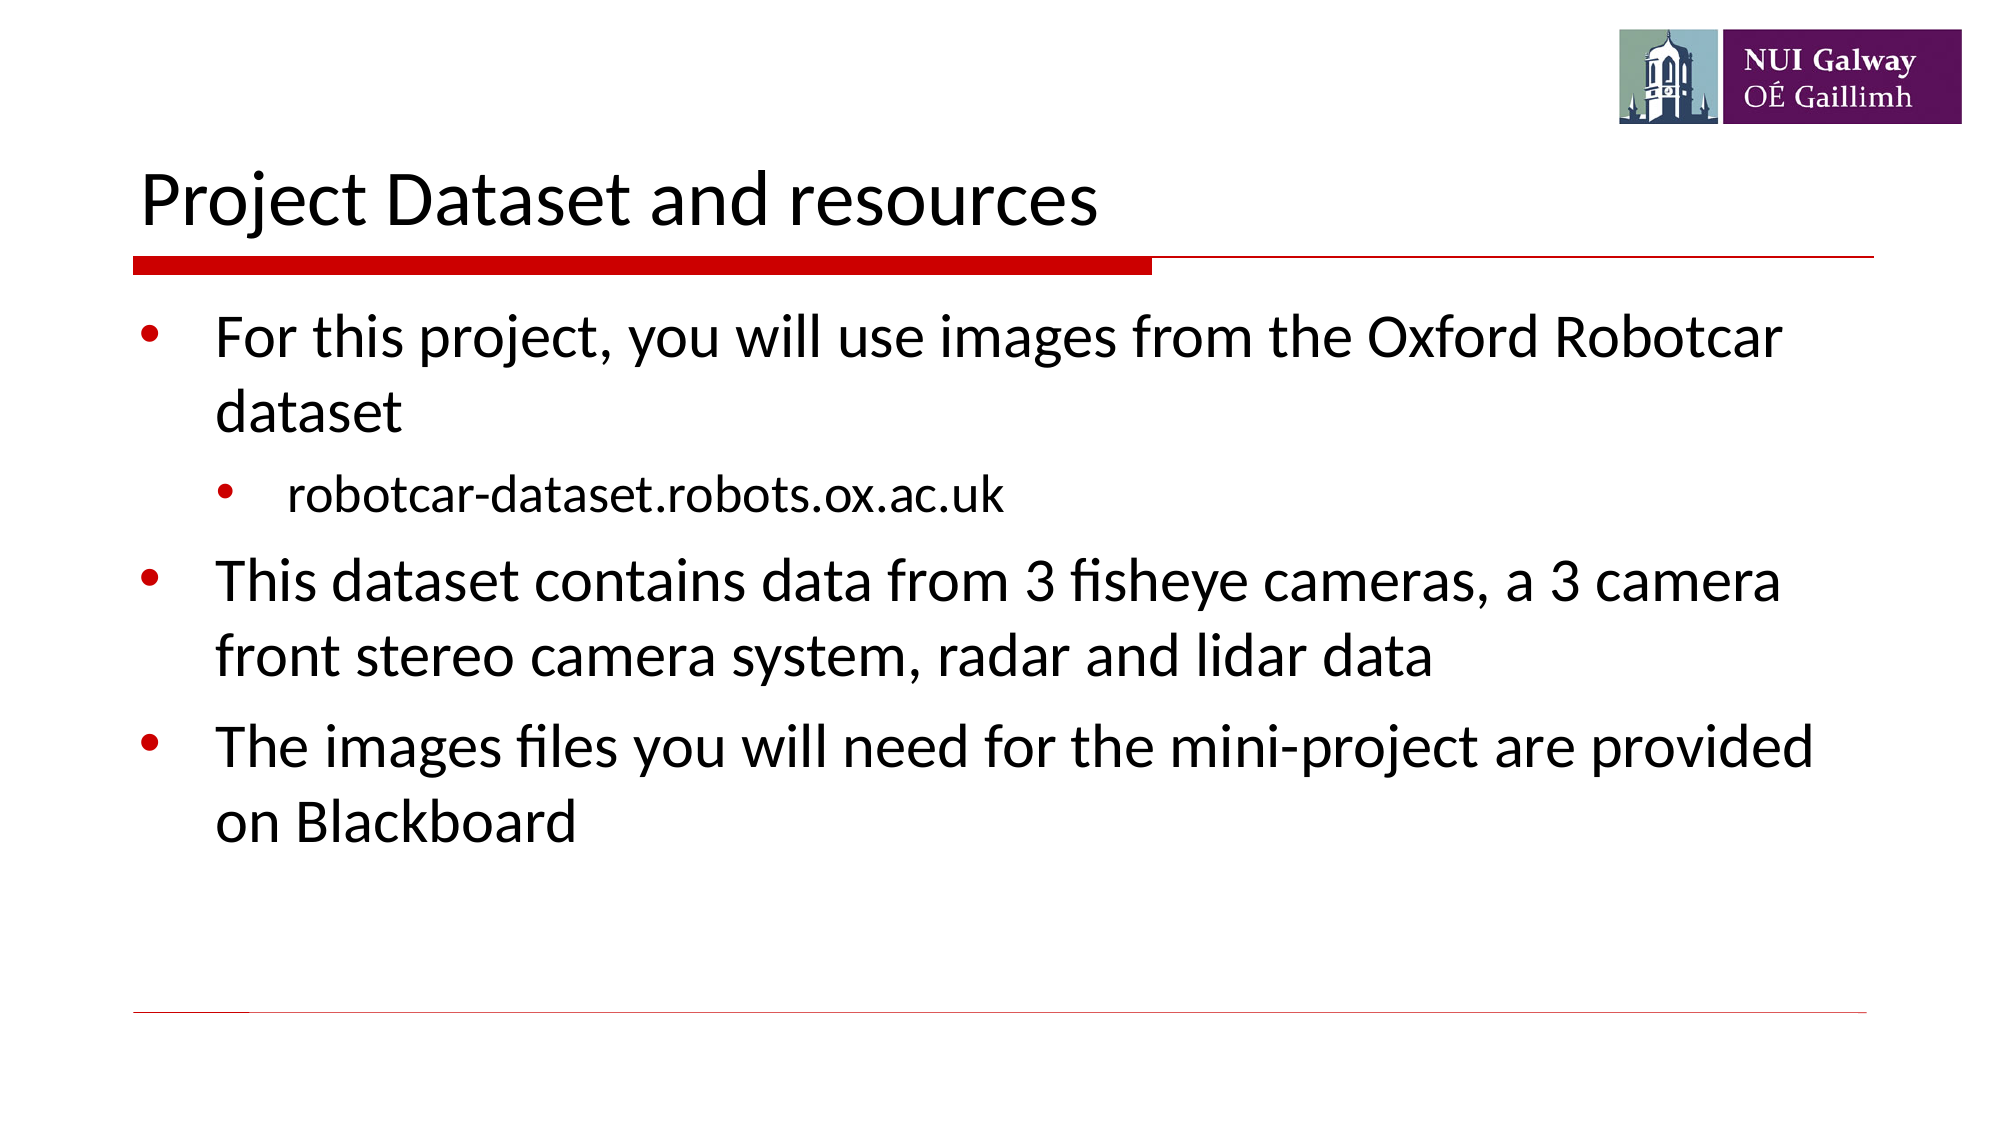

# Project Dataset and resources
For this project, you will use images from the Oxford Robotcar dataset
robotcar-dataset.robots.ox.ac.uk
This dataset contains data from 3 fisheye cameras, a 3 camera front stereo camera system, radar and lidar data
The images files you will need for the mini-project are provided on Blackboard